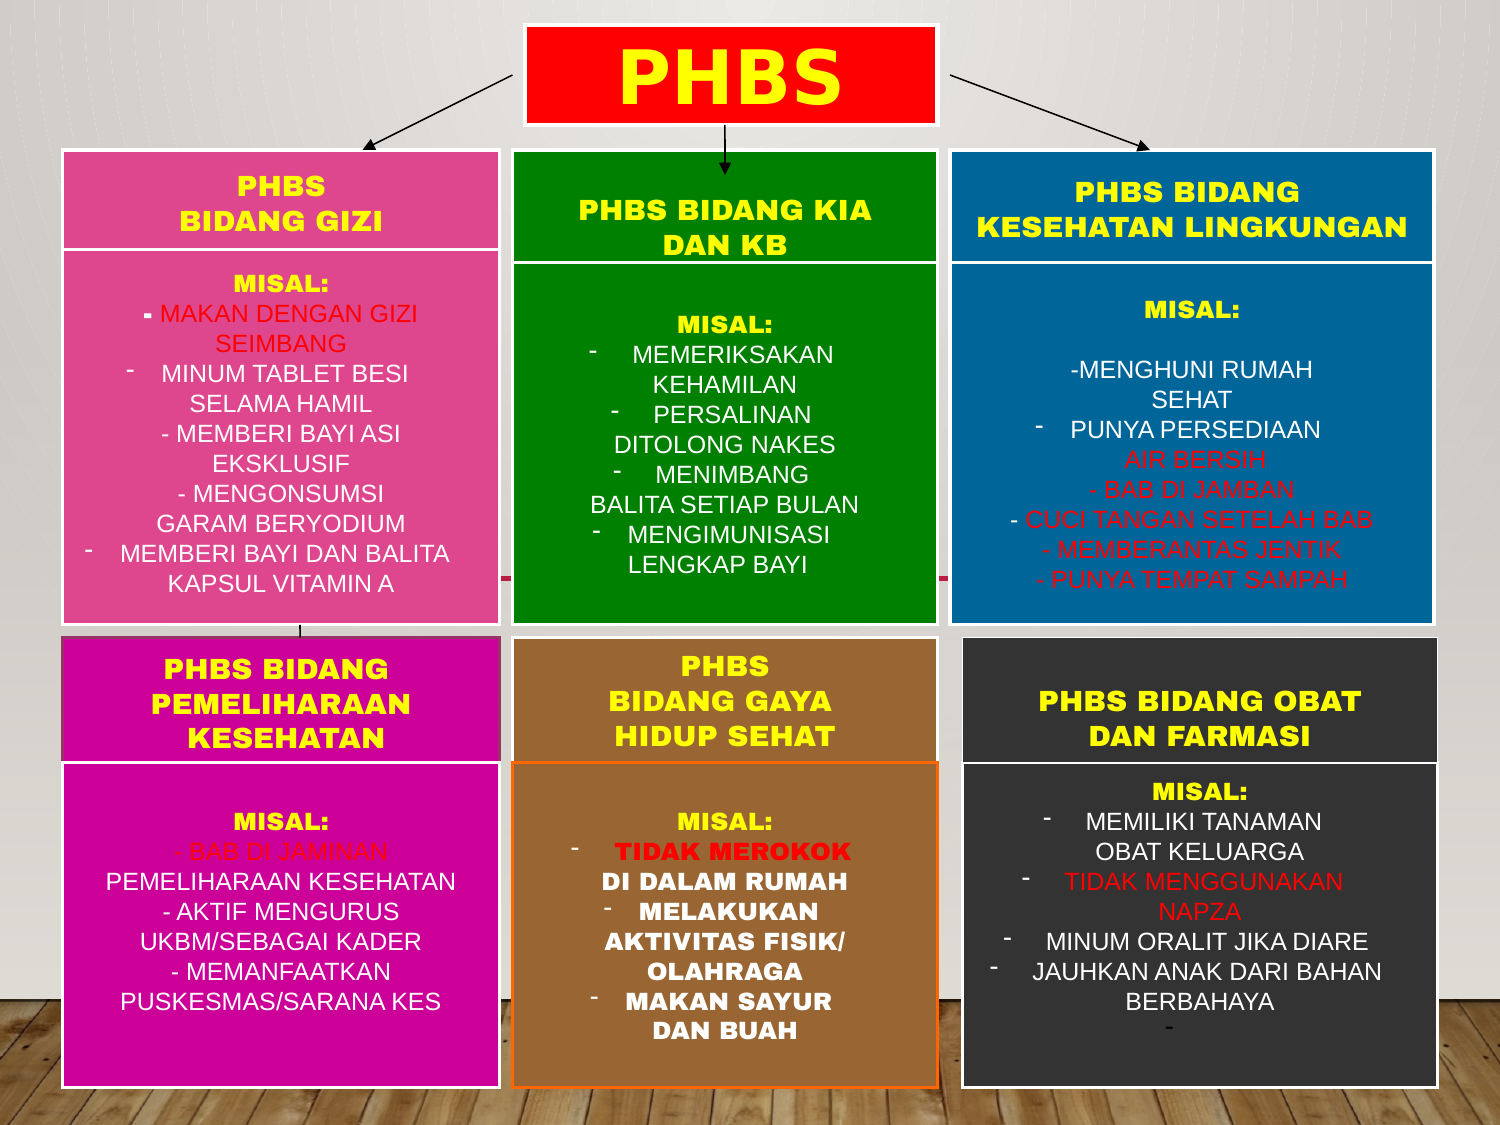

PHBS

PHBS
BIDANG GIZI

PHBS BIDANG KIA
DAN KB
PHBS BIDANG
KESEHATAN LINGKUNGAN

MISAL:
- MAKAN DENGAN GIZI
SEIMBANG
MINUM TABLET BESI
SELAMA HAMIL
- MEMBERI BAYI ASI
EKSKLUSIF
- MENGONSUMSI
GARAM BERYODIUM
MEMBERI BAYI DAN BALITA
KAPSUL VITAMIN A

MISAL:
 MEMERIKSAKAN
KEHAMILAN
 PERSALINAN
DITOLONG NAKES
 MENIMBANG
BALITA SETIAP BULAN
MENGIMUNISASI
LENGKAP BAYI
MISAL:

-MENGHUNI RUMAH
SEHAT
PUNYA PERSEDIAAN
 AIR BERSIH
- BAB DI JAMBAN
- CUCI TANGAN SETELAH BAB
- MEMBERANTAS JENTIK
- PUNYA TEMPAT SAMPAH

PHBS BIDANG
PEMELIHARAAN
 KESEHATAN
PHBS
BIDANG GAYA
HIDUP SEHAT

PHBS BIDANG OBAT DAN FARMASI
MISAL:
- BAB DI JAMINAN
PEMELIHARAAN KESEHATAN
- AKTIF MENGURUS
UKBM/SEBAGAI KADER
- MEMANFAATKAN
PUSKESMAS/SARANA KES

MISAL:
 TIDAK MEROKOK
DI DALAM RUMAH
MELAKUKAN
AKTIVITAS FISIK/
OLAHRAGA
MAKAN SAYUR
DAN BUAH
MISAL:
 MEMILIKI TANAMAN
OBAT KELUARGA
 TIDAK MENGGUNAKAN
NAPZA
 MINUM ORALIT JIKA DIARE
 JAUHKAN ANAK DARI BAHAN
BERBAHAYA